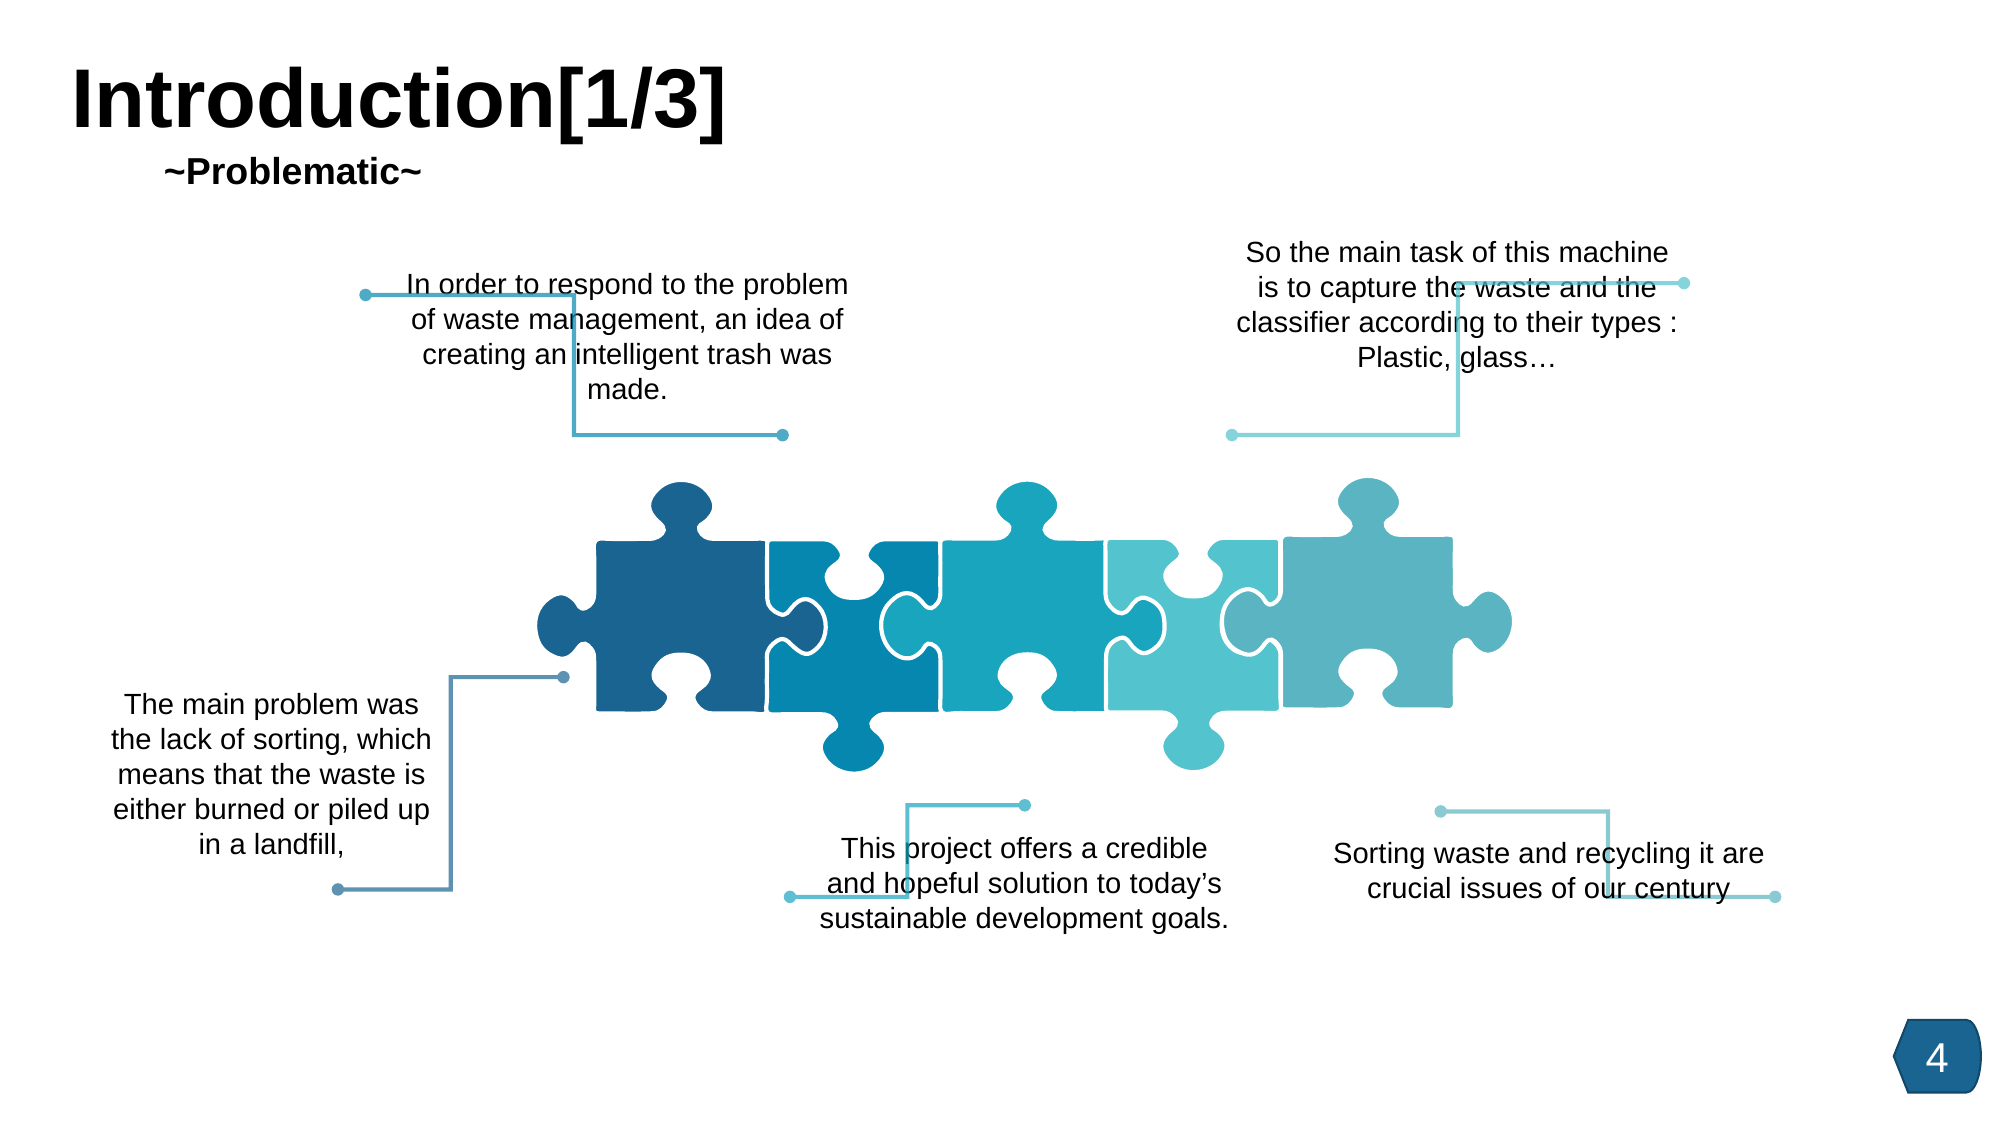

Introduction[1/3]
~Problematic~
So the main task of this machine is to capture the waste and the classifier according to their types : Plastic, glass…
In order to respond to the problem of waste management, an idea of creating an intelligent trash was made.

The main problem was the lack of sorting, which means that the waste is either burned or piled up in a landfill,
This project offers a credible and hopeful solution to today’s sustainable development goals.
Sorting waste and recycling it are crucial issues of our century
4